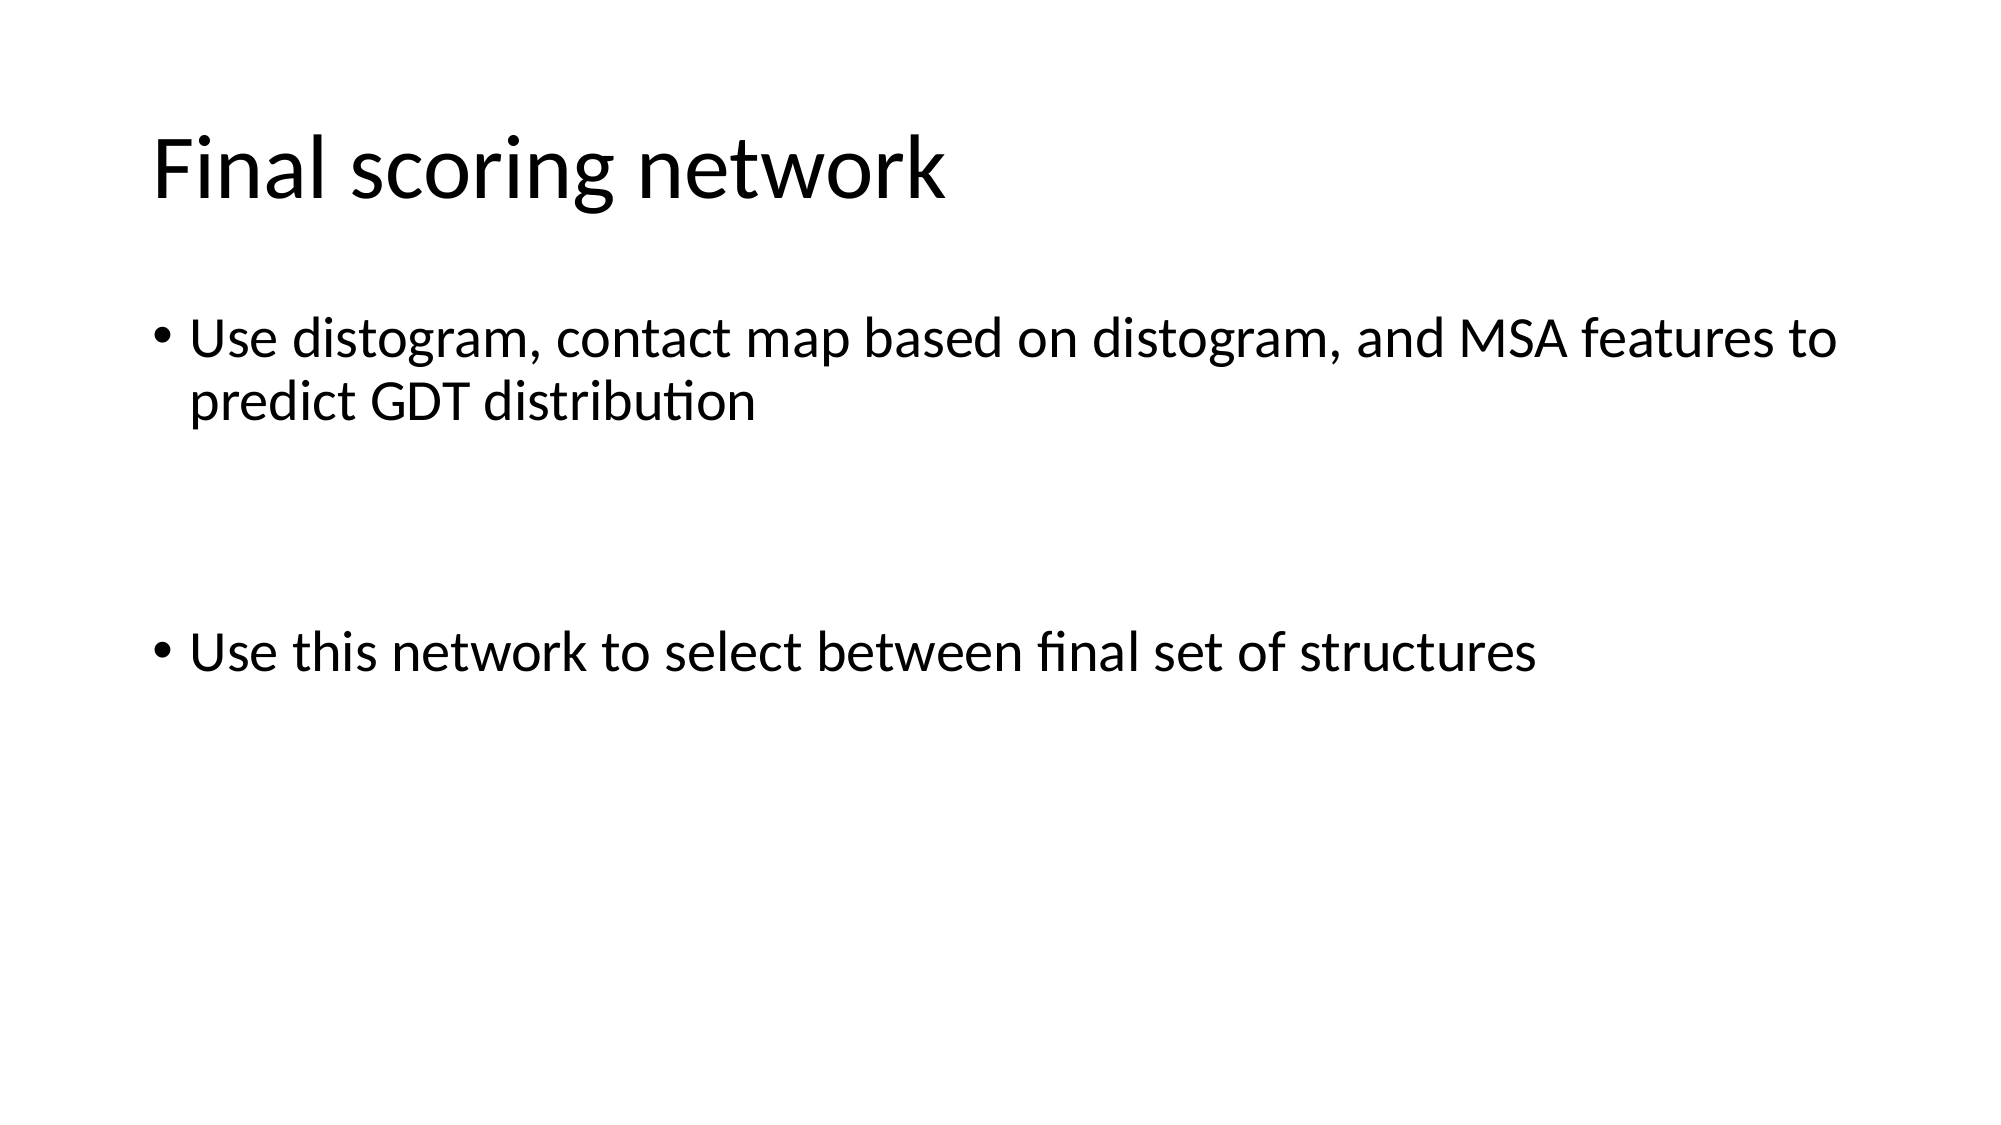

# Final scoring network
Use distogram, contact map based on distogram, and MSA features to predict GDT distribution

Use this network to select between final set of structures